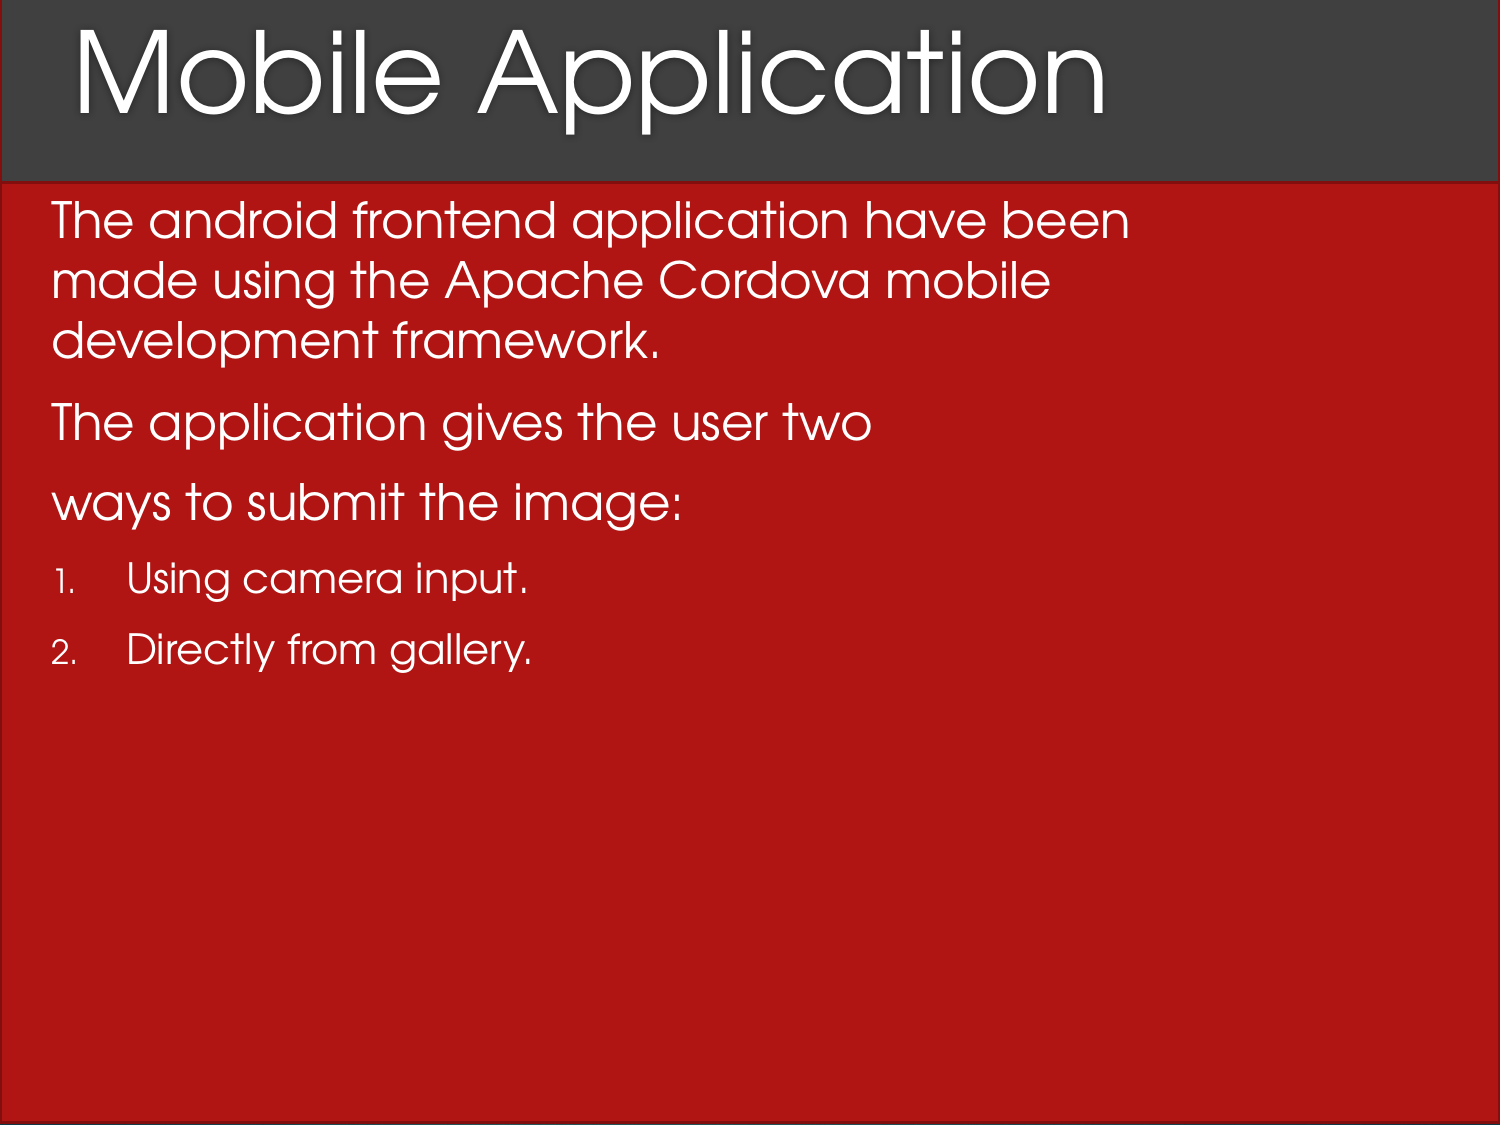

Mobile Application

The android frontend application have been made using the Apache Cordova mobile development framework.
The application gives the user two
ways to submit the image:
Using camera input.
Directly from gallery.